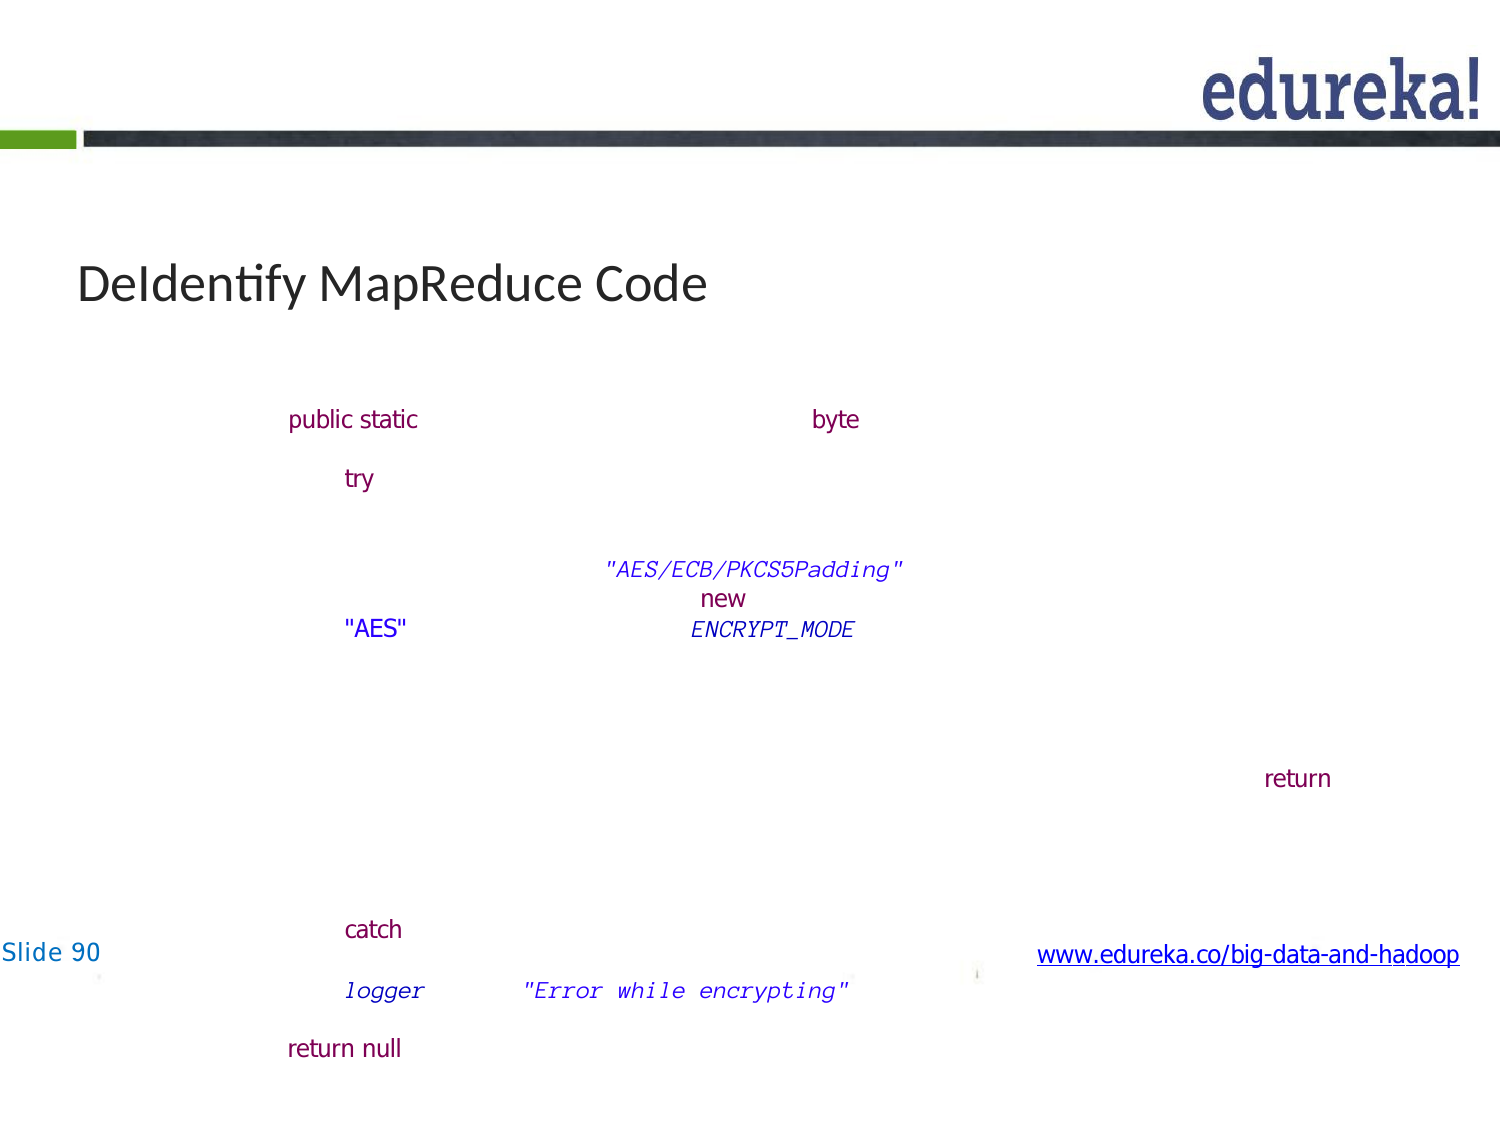

# DeIdentify MapReduce Code
public static String encrypt(String strToEncrypt, byte[] key)
{
try
{
Cipher cipher = Cipher.getInstance("AES/ECB/PKCS5Padding"); SecretKeySpec secretKey = new SecretKeySpec(key, "AES"); cipher.init(Cipher.ENCRYPT_MODE, secretKey);
String encryptedString = Base64.encodeBase64String(cipher.doFinal(strToEncrypt.getBytes())); return encryptedString.trim();

}
catch (Exception e)
{
logger.error("Error while encrypting", e);
}
return null;

}
}
Slide 90
www.edureka.co/big-data-and-hadoop